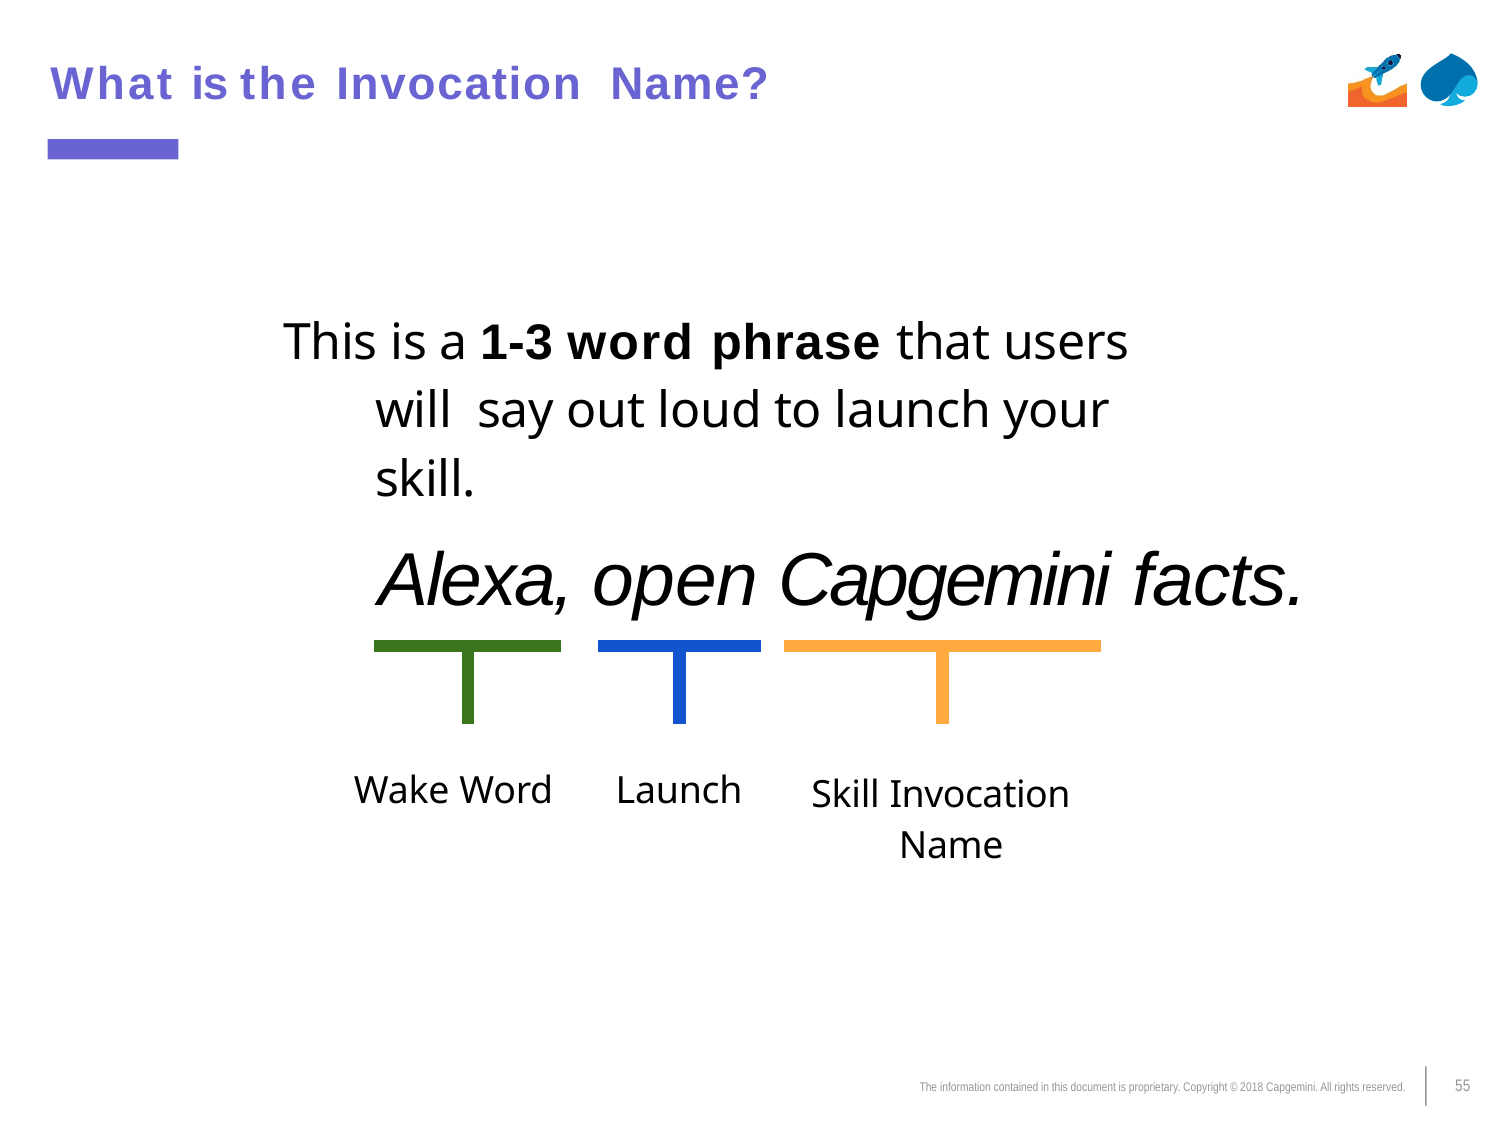

# What is the Invocation  Name?
This is a 1-3 word phrase that users will  say out loud to launch your skill.
Alexa, open Capgemini facts.

Skill Invocation  Name
Wake Word
Launch